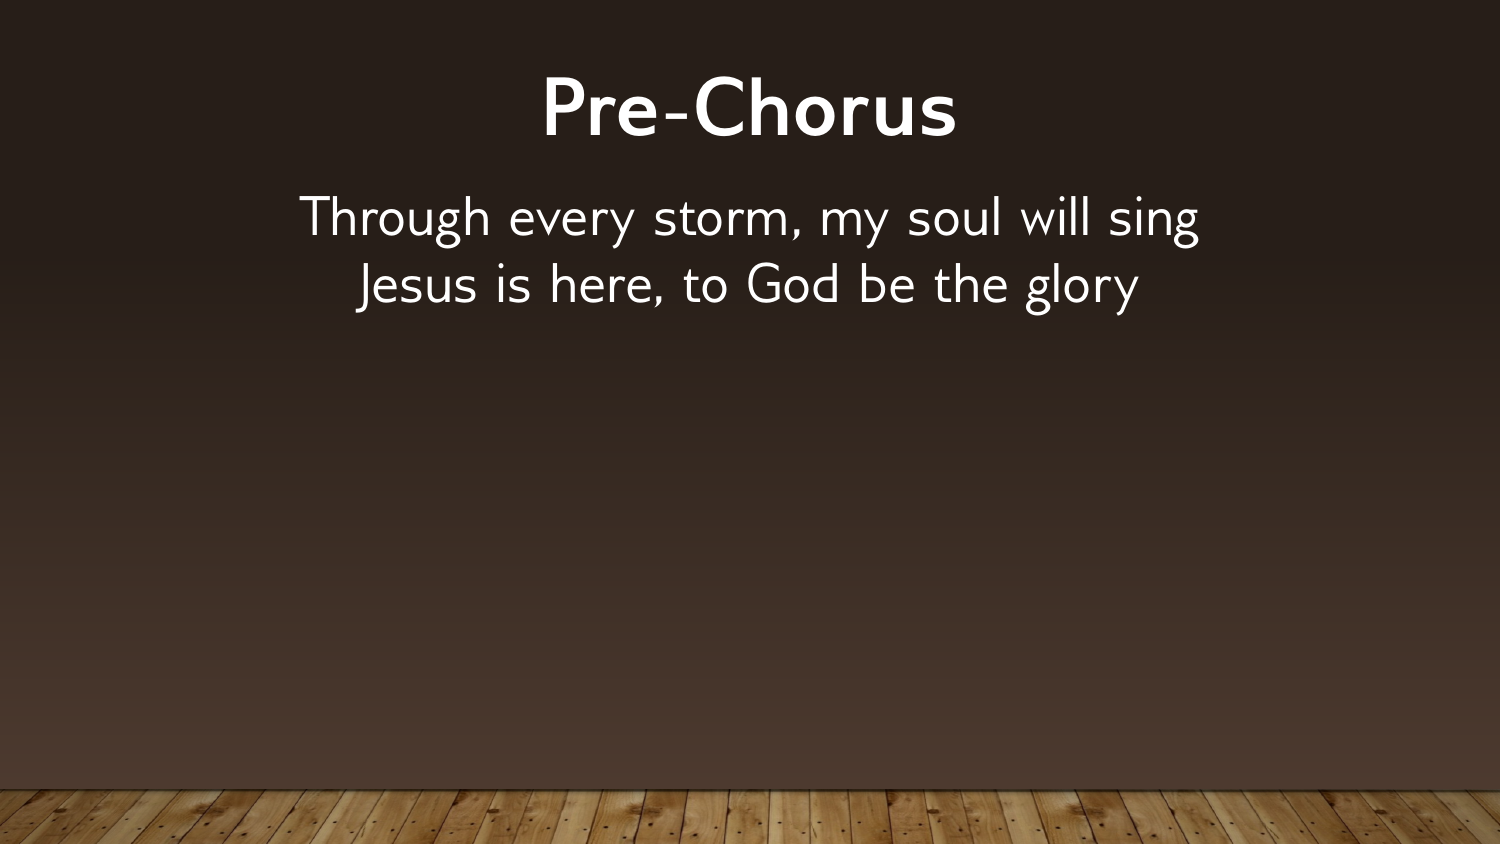

Pre-Chorus
Through every storm, my soul will sing
Jesus is here, to God be the glory